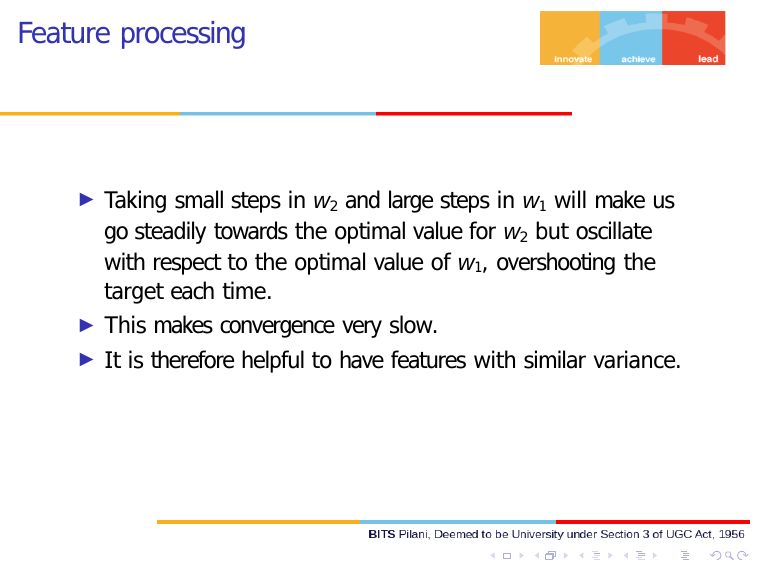

# Feature processing
Taking small steps in w2 and large steps in w1 will make us go steadily towards the optimal value for w2 but oscillate with respect to the optimal value of w1, overshooting the target each time.
This makes convergence very slow.
It is therefore helpful to have features with similar variance.